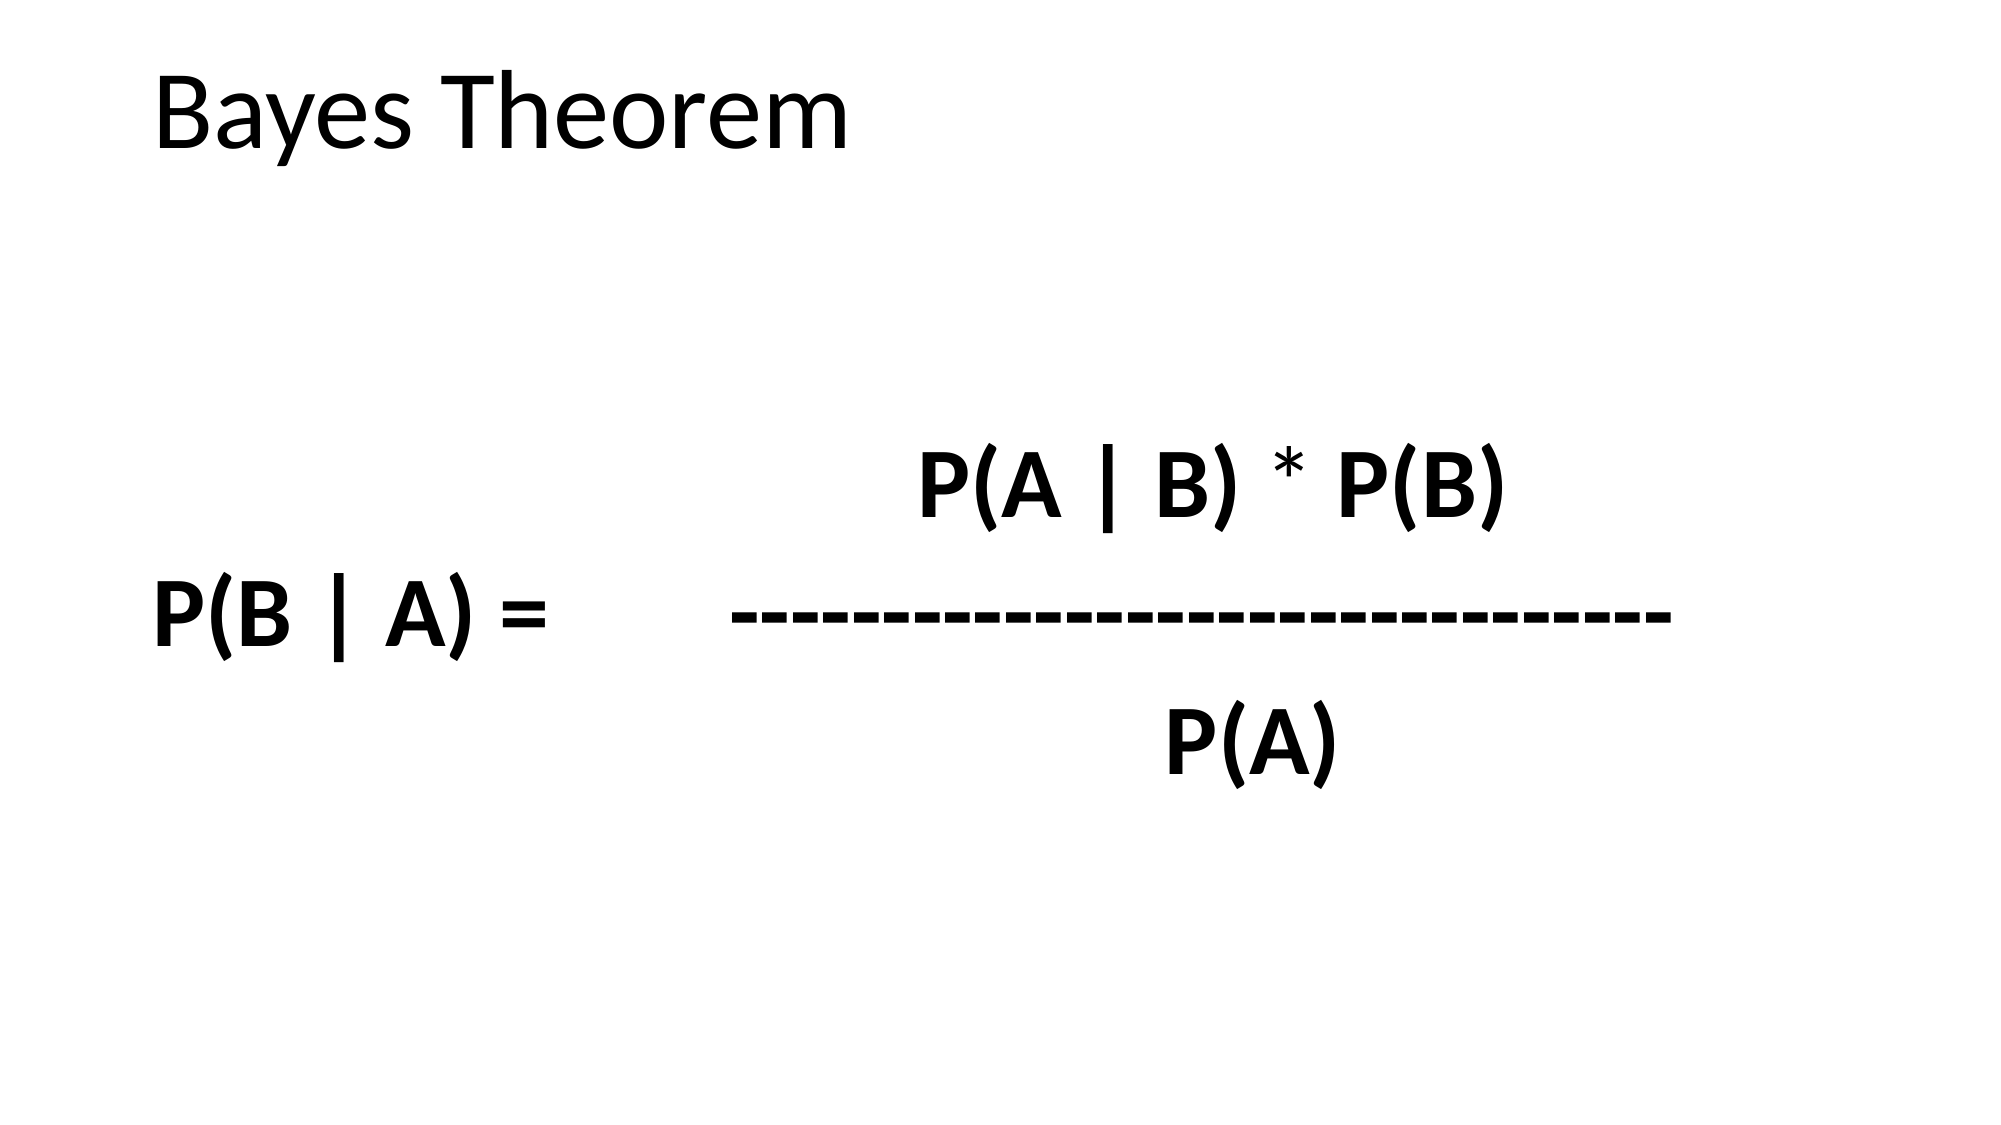

# Bayes Theorem

                                  P(A | B) * P(B)
P(B | A) =        -------------------------------
                                             P(A)